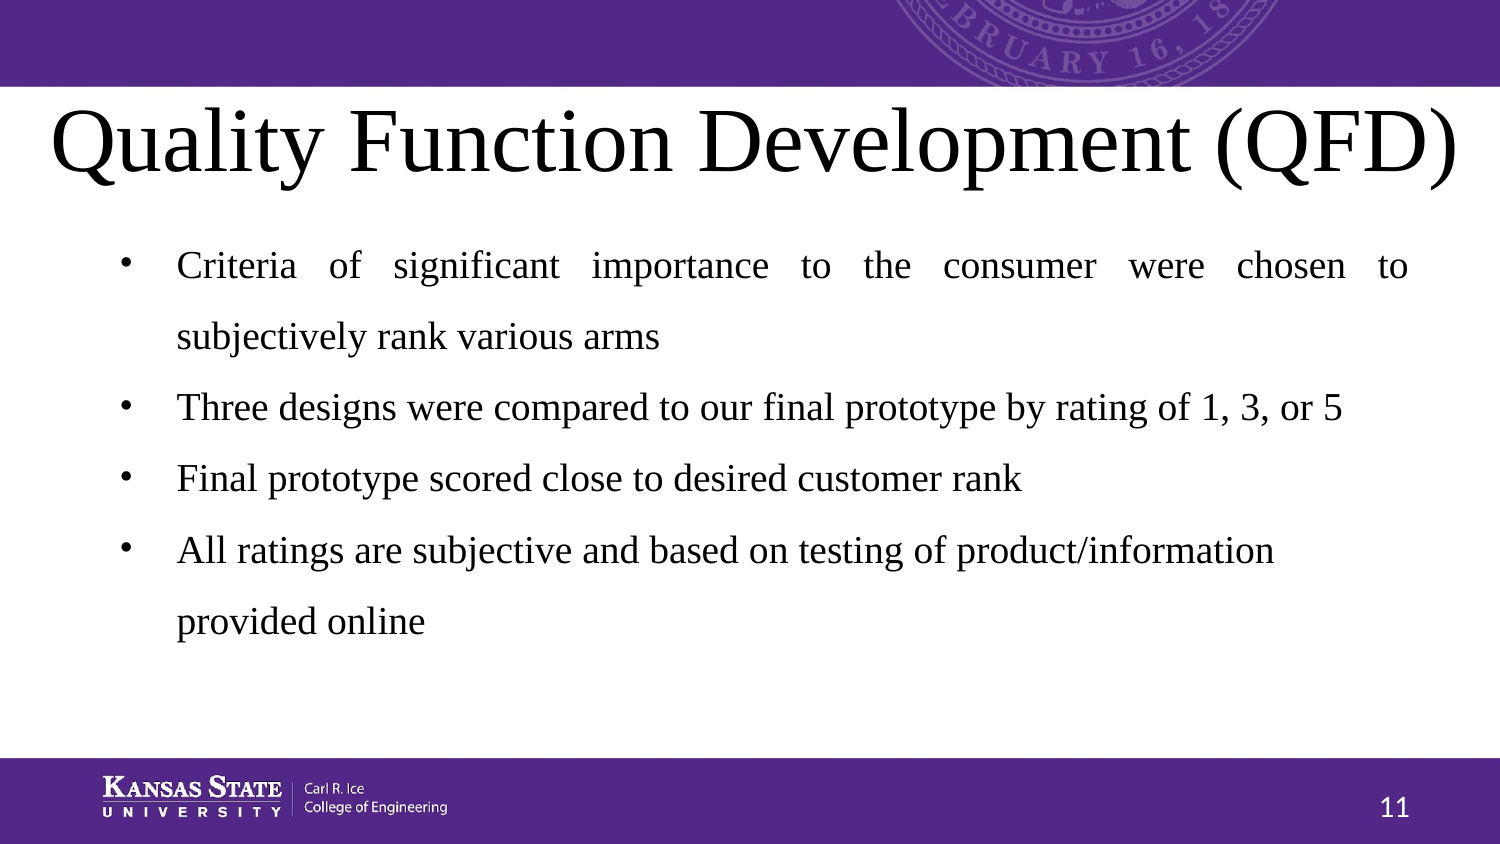

# Quality Function Development (QFD)
Criteria of significant importance to the consumer were chosen to subjectively rank various arms
Three designs were compared to our final prototype by rating of 1, 3, or 5
Final prototype scored close to desired customer rank
All ratings are subjective and based on testing of product/information provided online

11